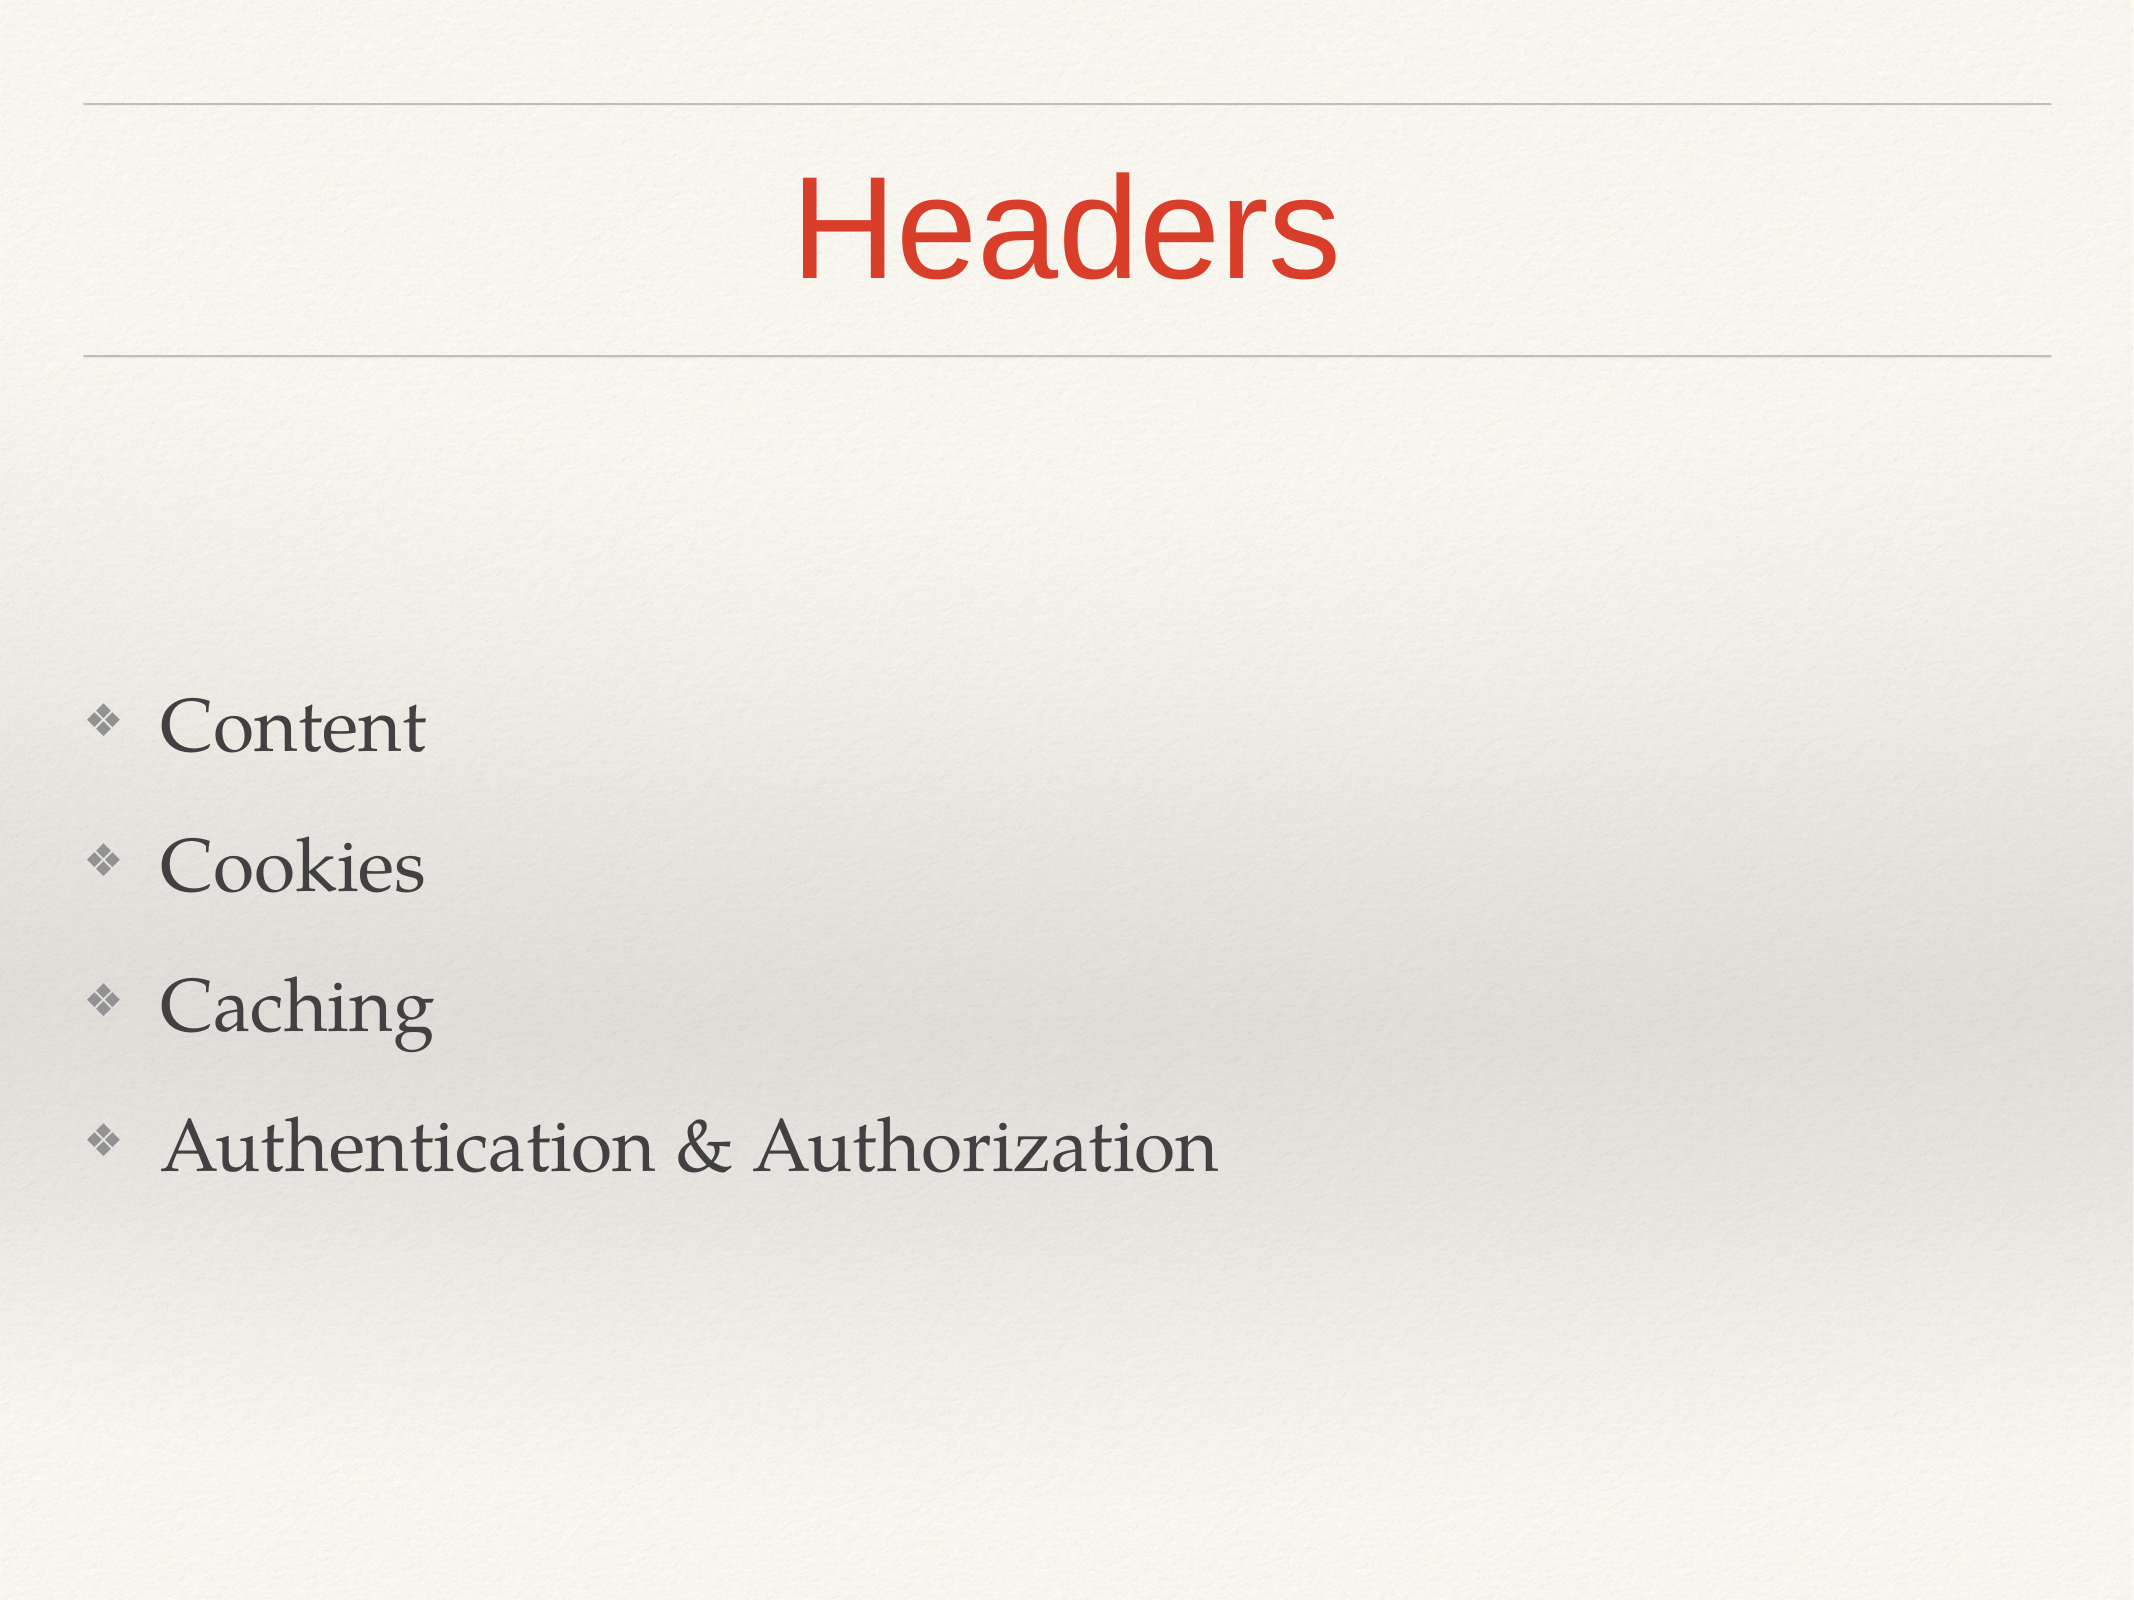

# Headers
Content
Cookies
Caching
Authentication & Authorization